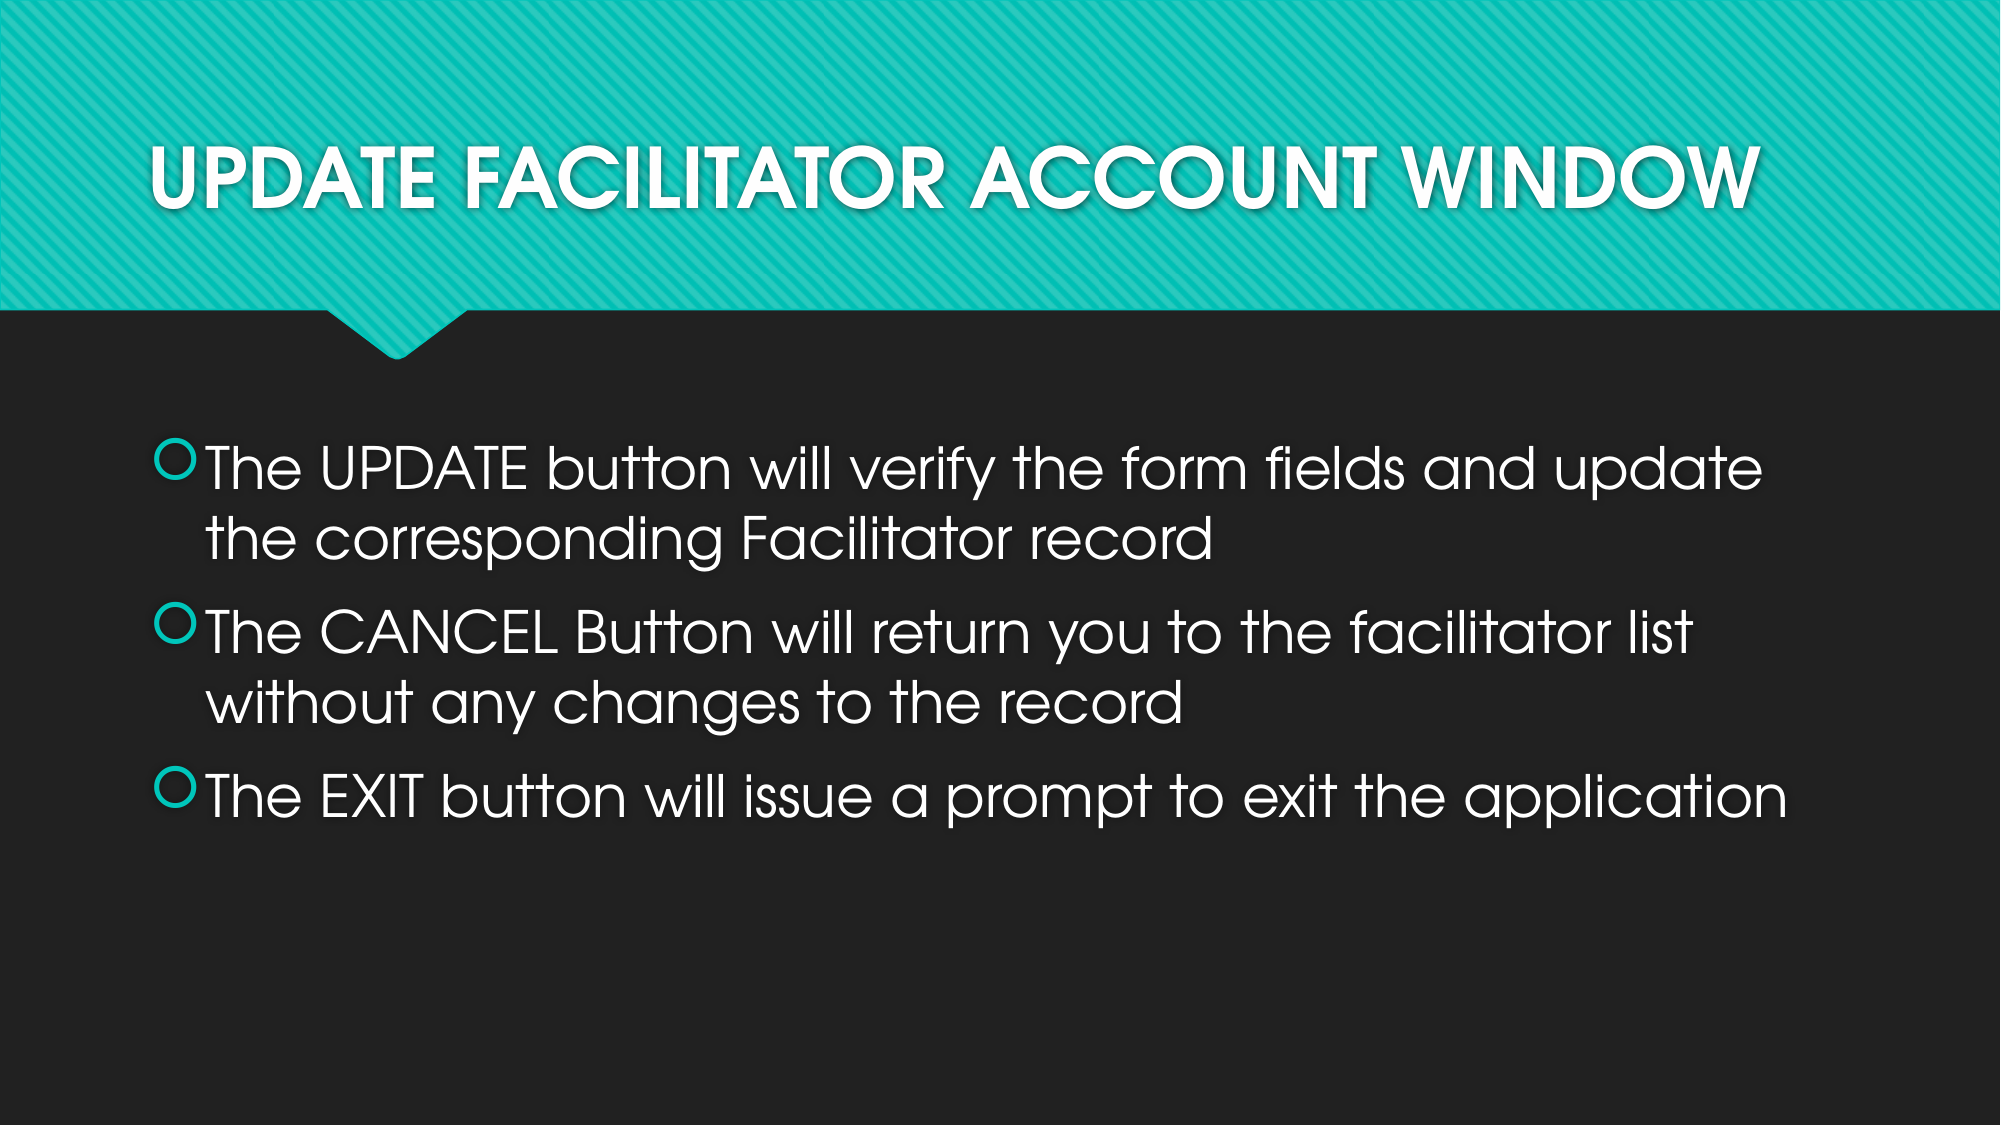

# UPDATE FACILITATOR ACCOUNT WINDOW
The UPDATE button will verify the form fields and update the corresponding Facilitator record
The CANCEL Button will return you to the facilitator list without any changes to the record
The EXIT button will issue a prompt to exit the application